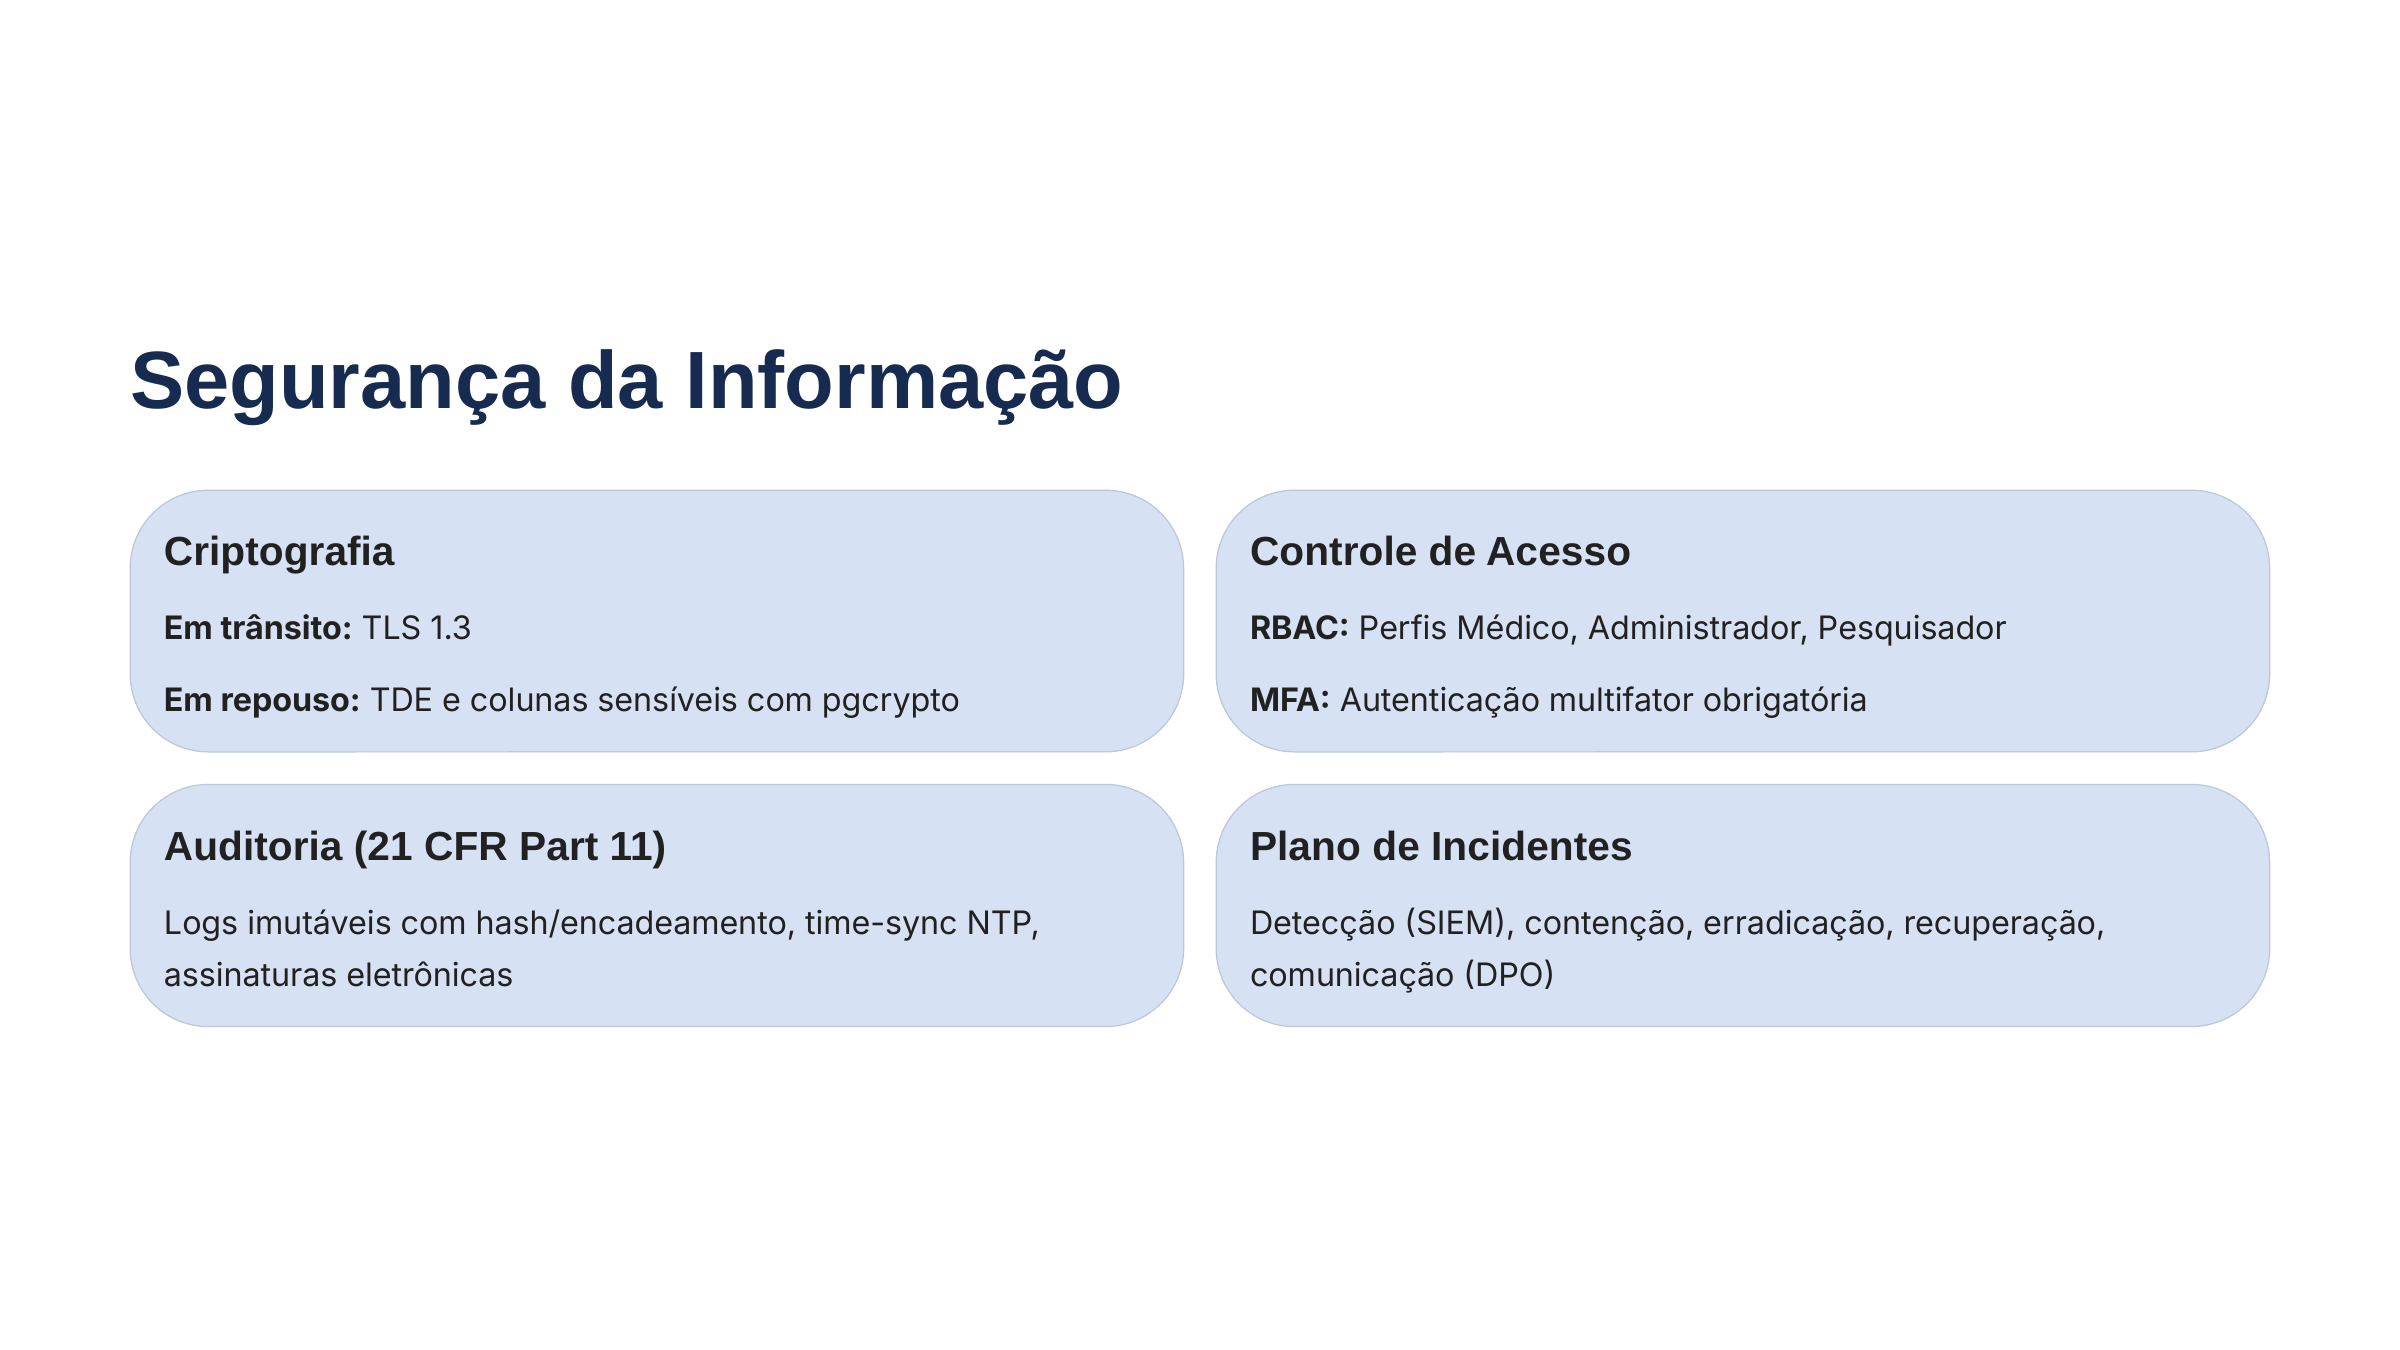

Segurança da Informação

Criptografia
Controle de Acesso
Em trânsito: TLS 1.3
RBAC: Perfis Médico, Administrador, Pesquisador
Em repouso: TDE e colunas sensíveis com pgcrypto
MFA: Autenticação multifator obrigatória

Auditoria (21 CFR Part 11)
Plano de Incidentes
Logs imutáveis com hash/encadeamento, time-sync NTP, assinaturas eletrônicas
Detecção (SIEM), contenção, erradicação, recuperação, comunicação (DPO)